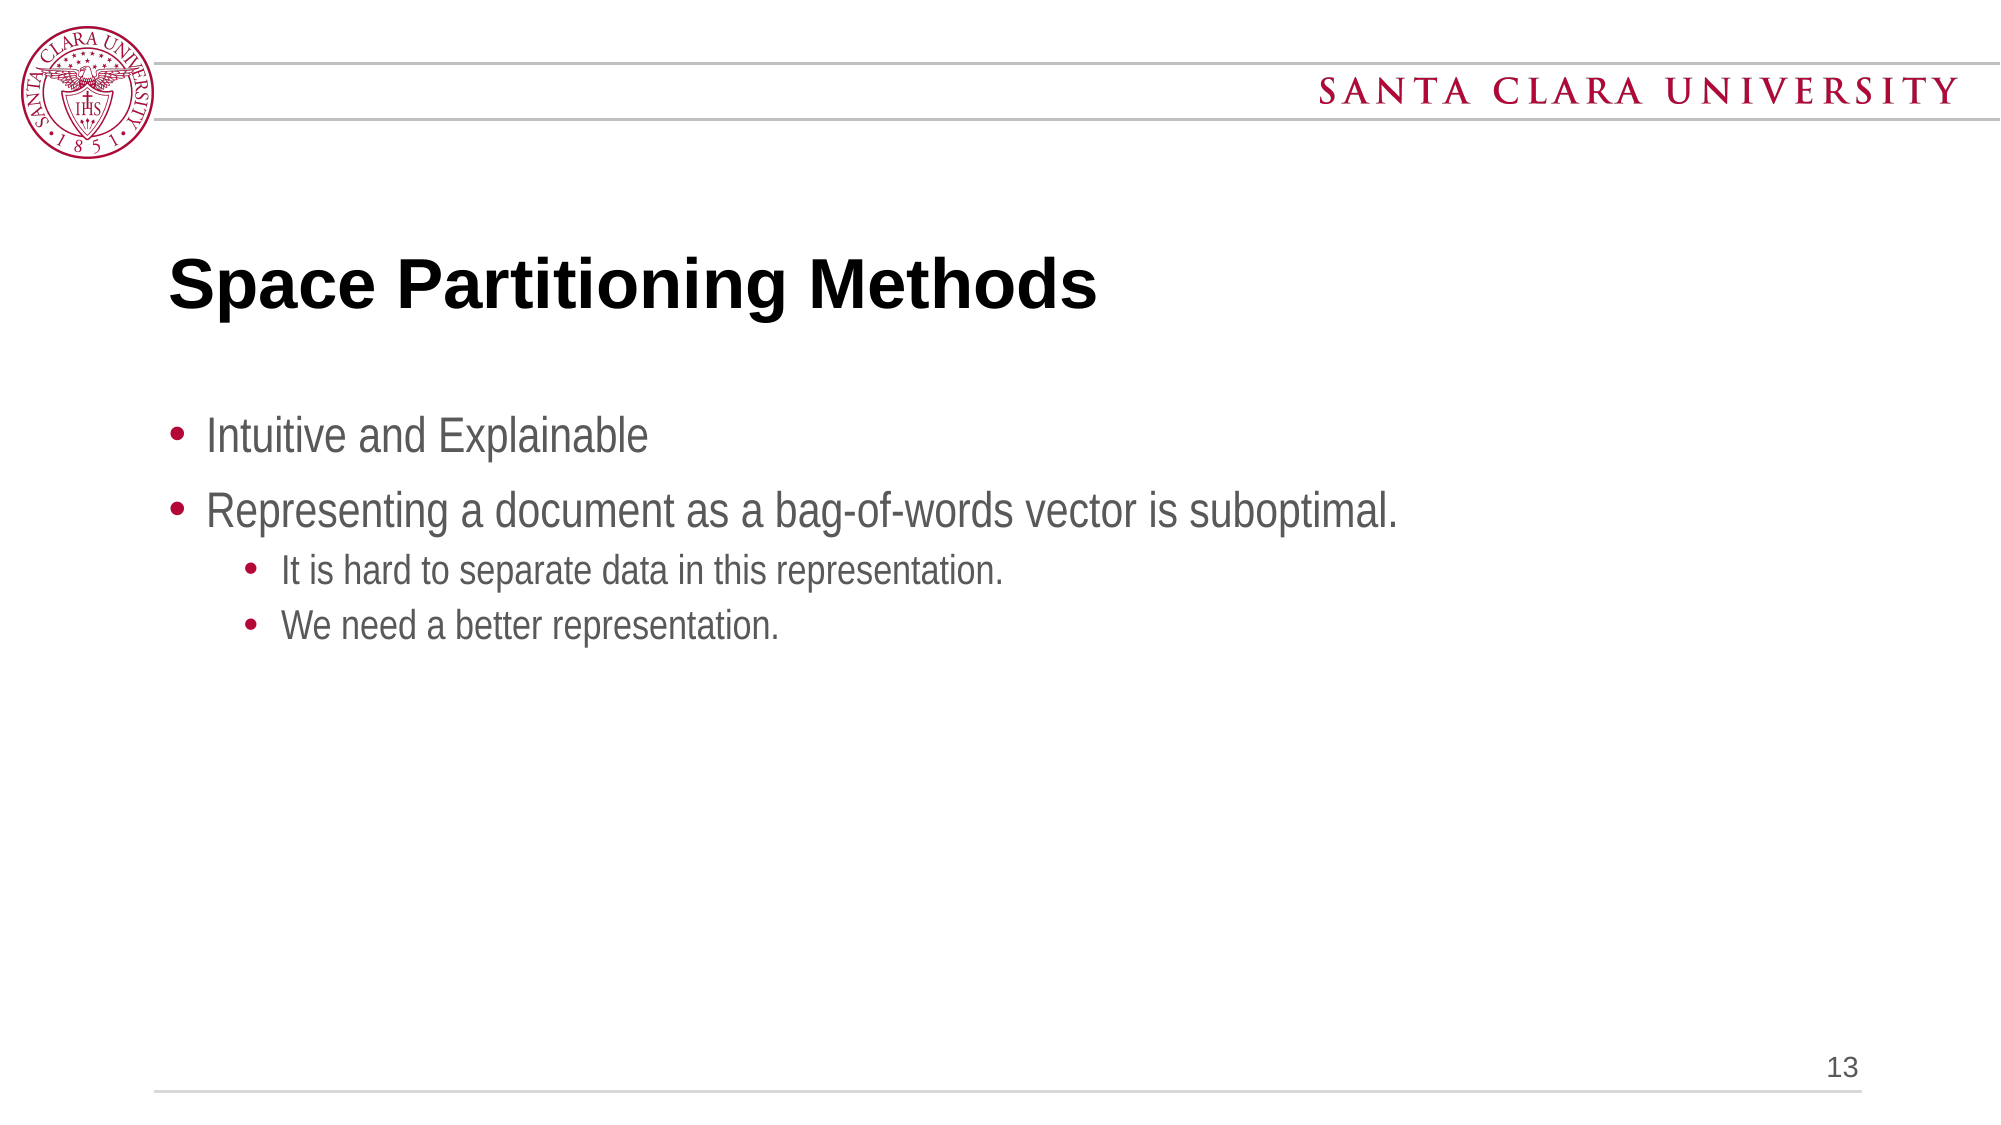

# Space Partitioning Methods
Intuitive and Explainable
Representing a document as a bag-of-words vector is suboptimal.
It is hard to separate data in this representation.
We need a better representation.
13